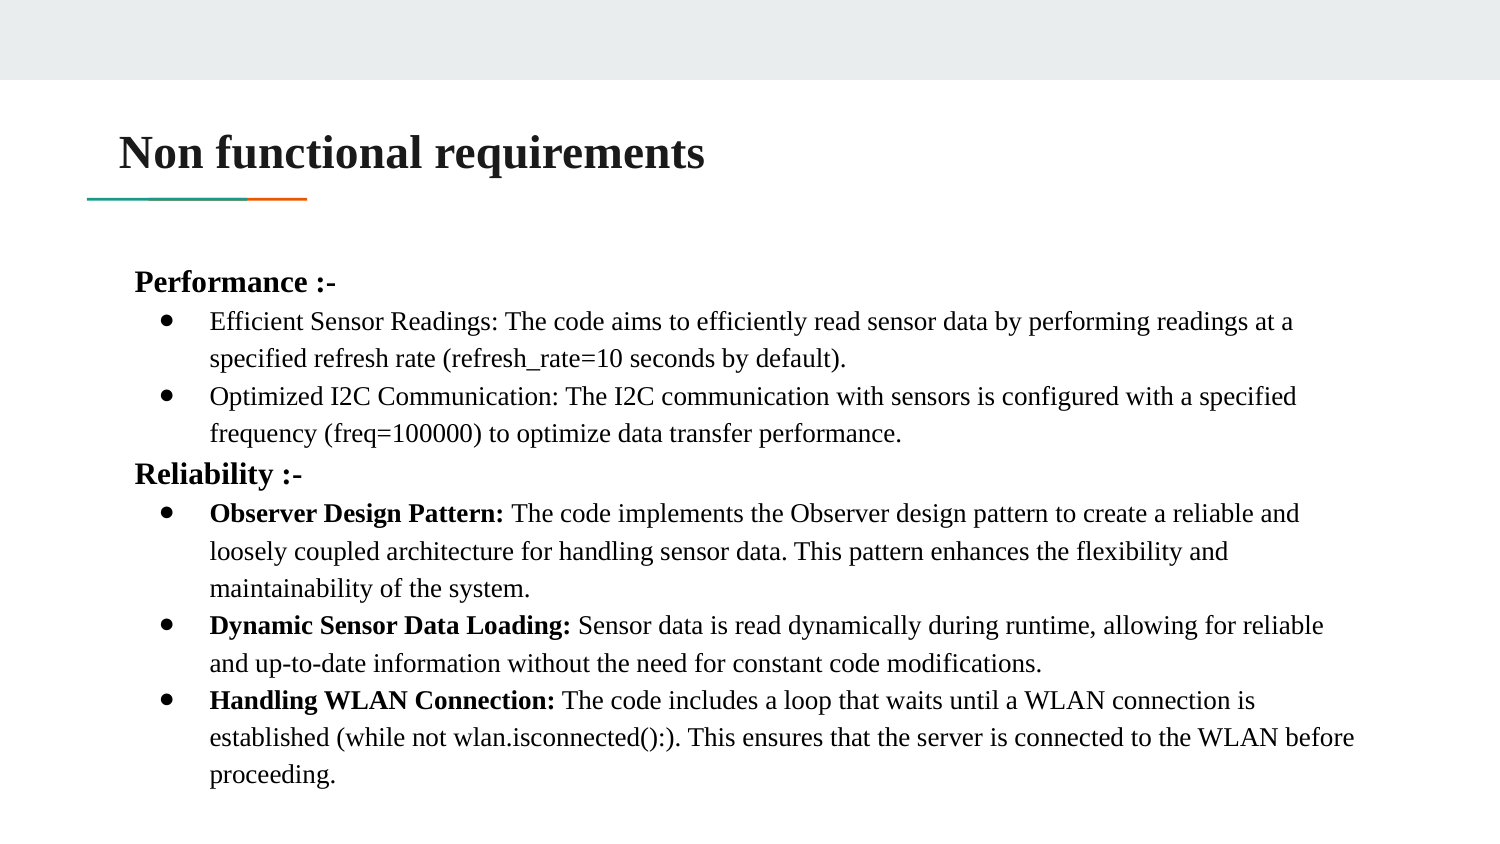

# Non functional requirements
Performance :-
Efficient Sensor Readings: The code aims to efficiently read sensor data by performing readings at a specified refresh rate (refresh_rate=10 seconds by default).
Optimized I2C Communication: The I2C communication with sensors is configured with a specified frequency (freq=100000) to optimize data transfer performance.
Reliability :-
Observer Design Pattern: The code implements the Observer design pattern to create a reliable and loosely coupled architecture for handling sensor data. This pattern enhances the flexibility and maintainability of the system.
Dynamic Sensor Data Loading: Sensor data is read dynamically during runtime, allowing for reliable and up-to-date information without the need for constant code modifications.
Handling WLAN Connection: The code includes a loop that waits until a WLAN connection is established (while not wlan.isconnected():). This ensures that the server is connected to the WLAN before proceeding.